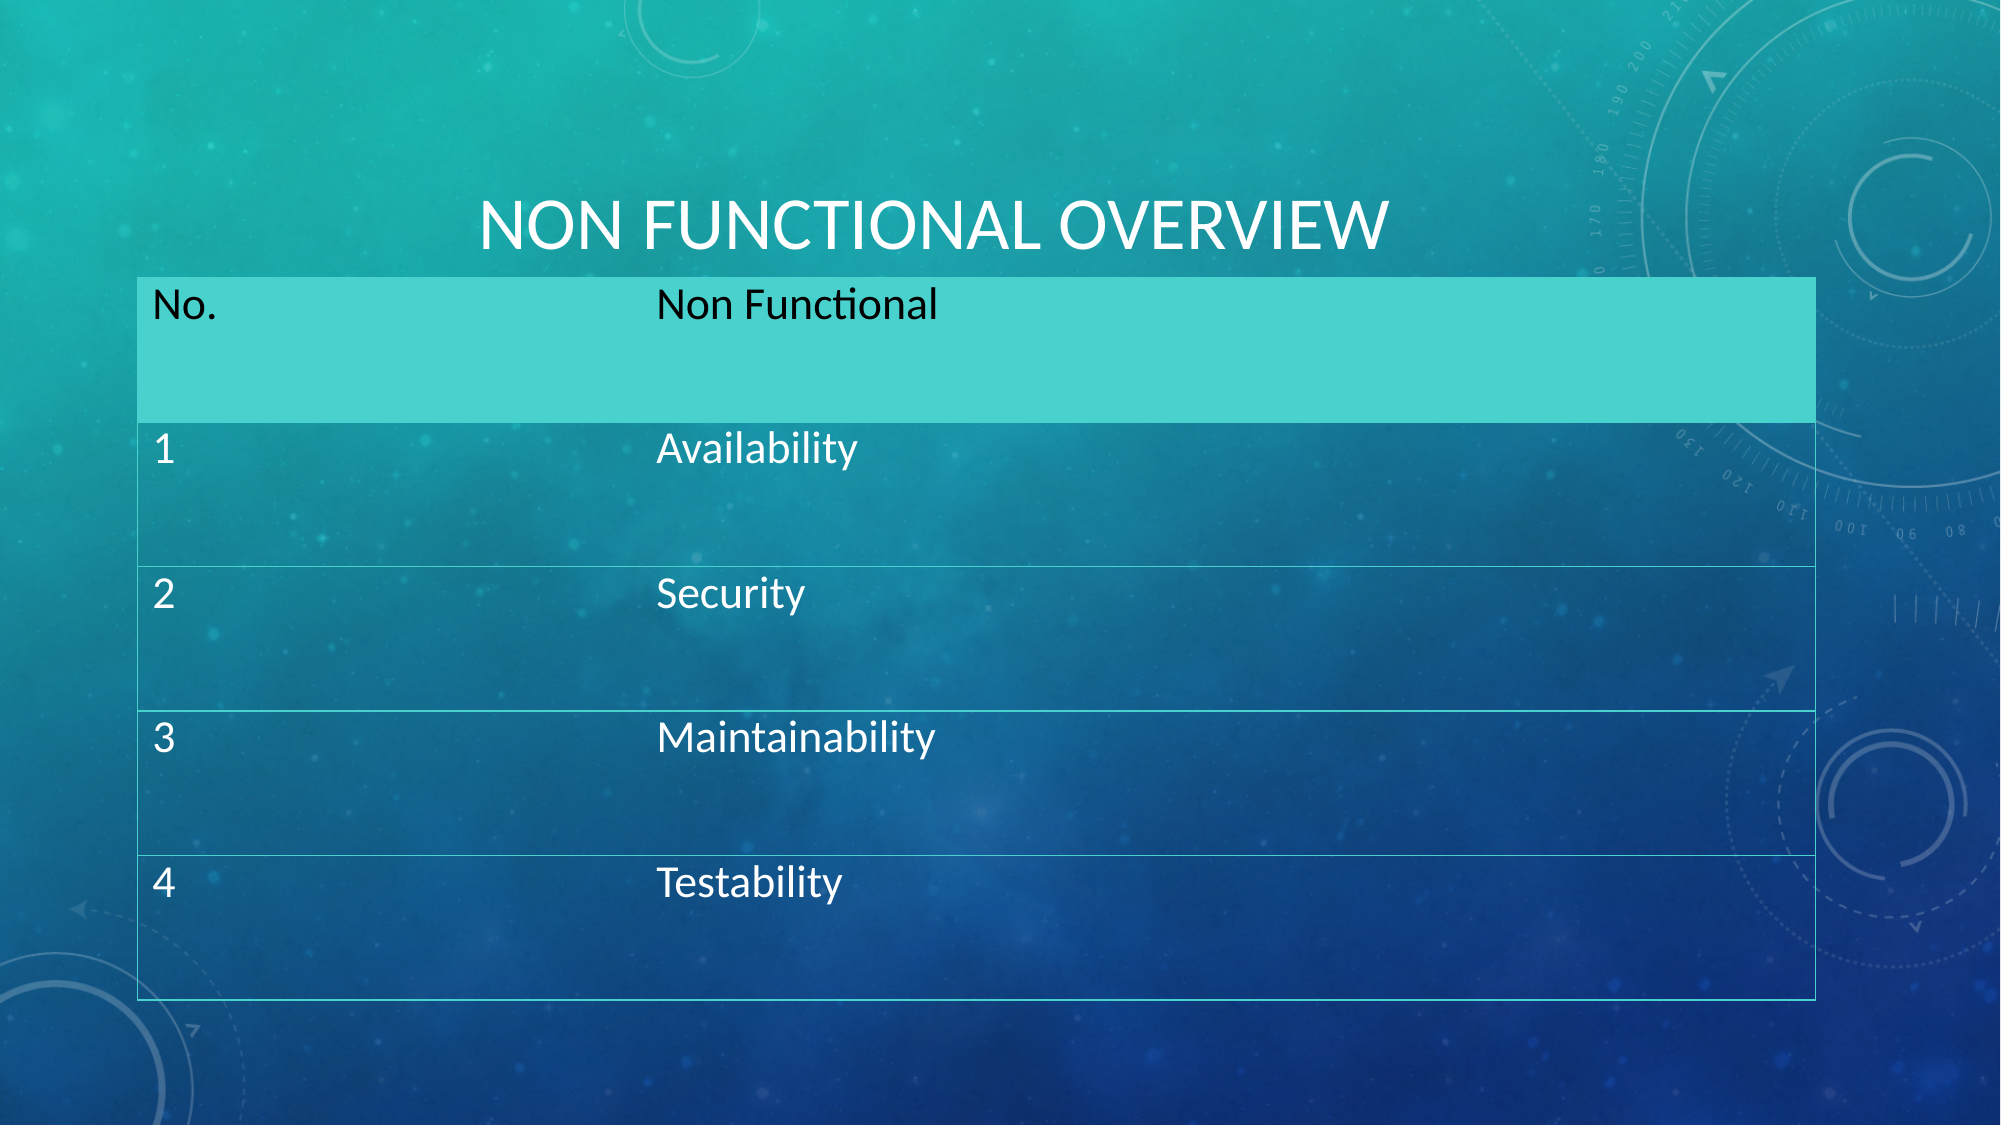

# Non Functional Overview
| No. | Non Functional |
| --- | --- |
| 1 | Availability |
| 2 | Security |
| 3 | Maintainability |
| 4 | Testability |